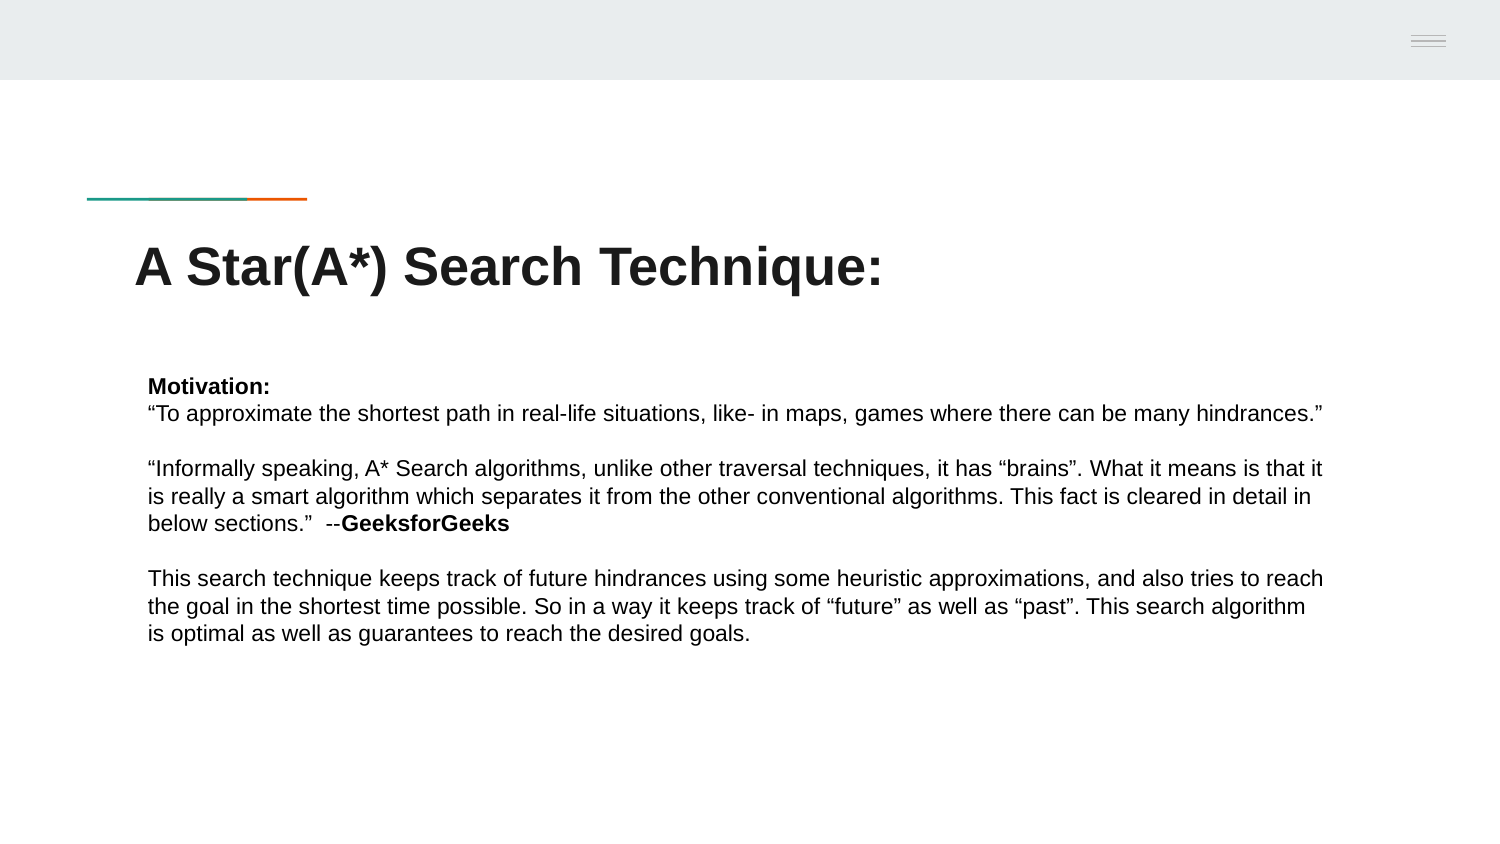

# A Star(A*) Search Technique:
Motivation:
“To approximate the shortest path in real-life situations, like- in maps, games where there can be many hindrances.”

“Informally speaking, A* Search algorithms, unlike other traversal techniques, it has “brains”. What it means is that it is really a smart algorithm which separates it from the other conventional algorithms. This fact is cleared in detail in below sections.”  --GeeksforGeeks

This search technique keeps track of future hindrances using some heuristic approximations, and also tries to reach the goal in the shortest time possible. So in a way it keeps track of “future” as well as “past”. This search algorithm is optimal as well as guarantees to reach the desired goals.